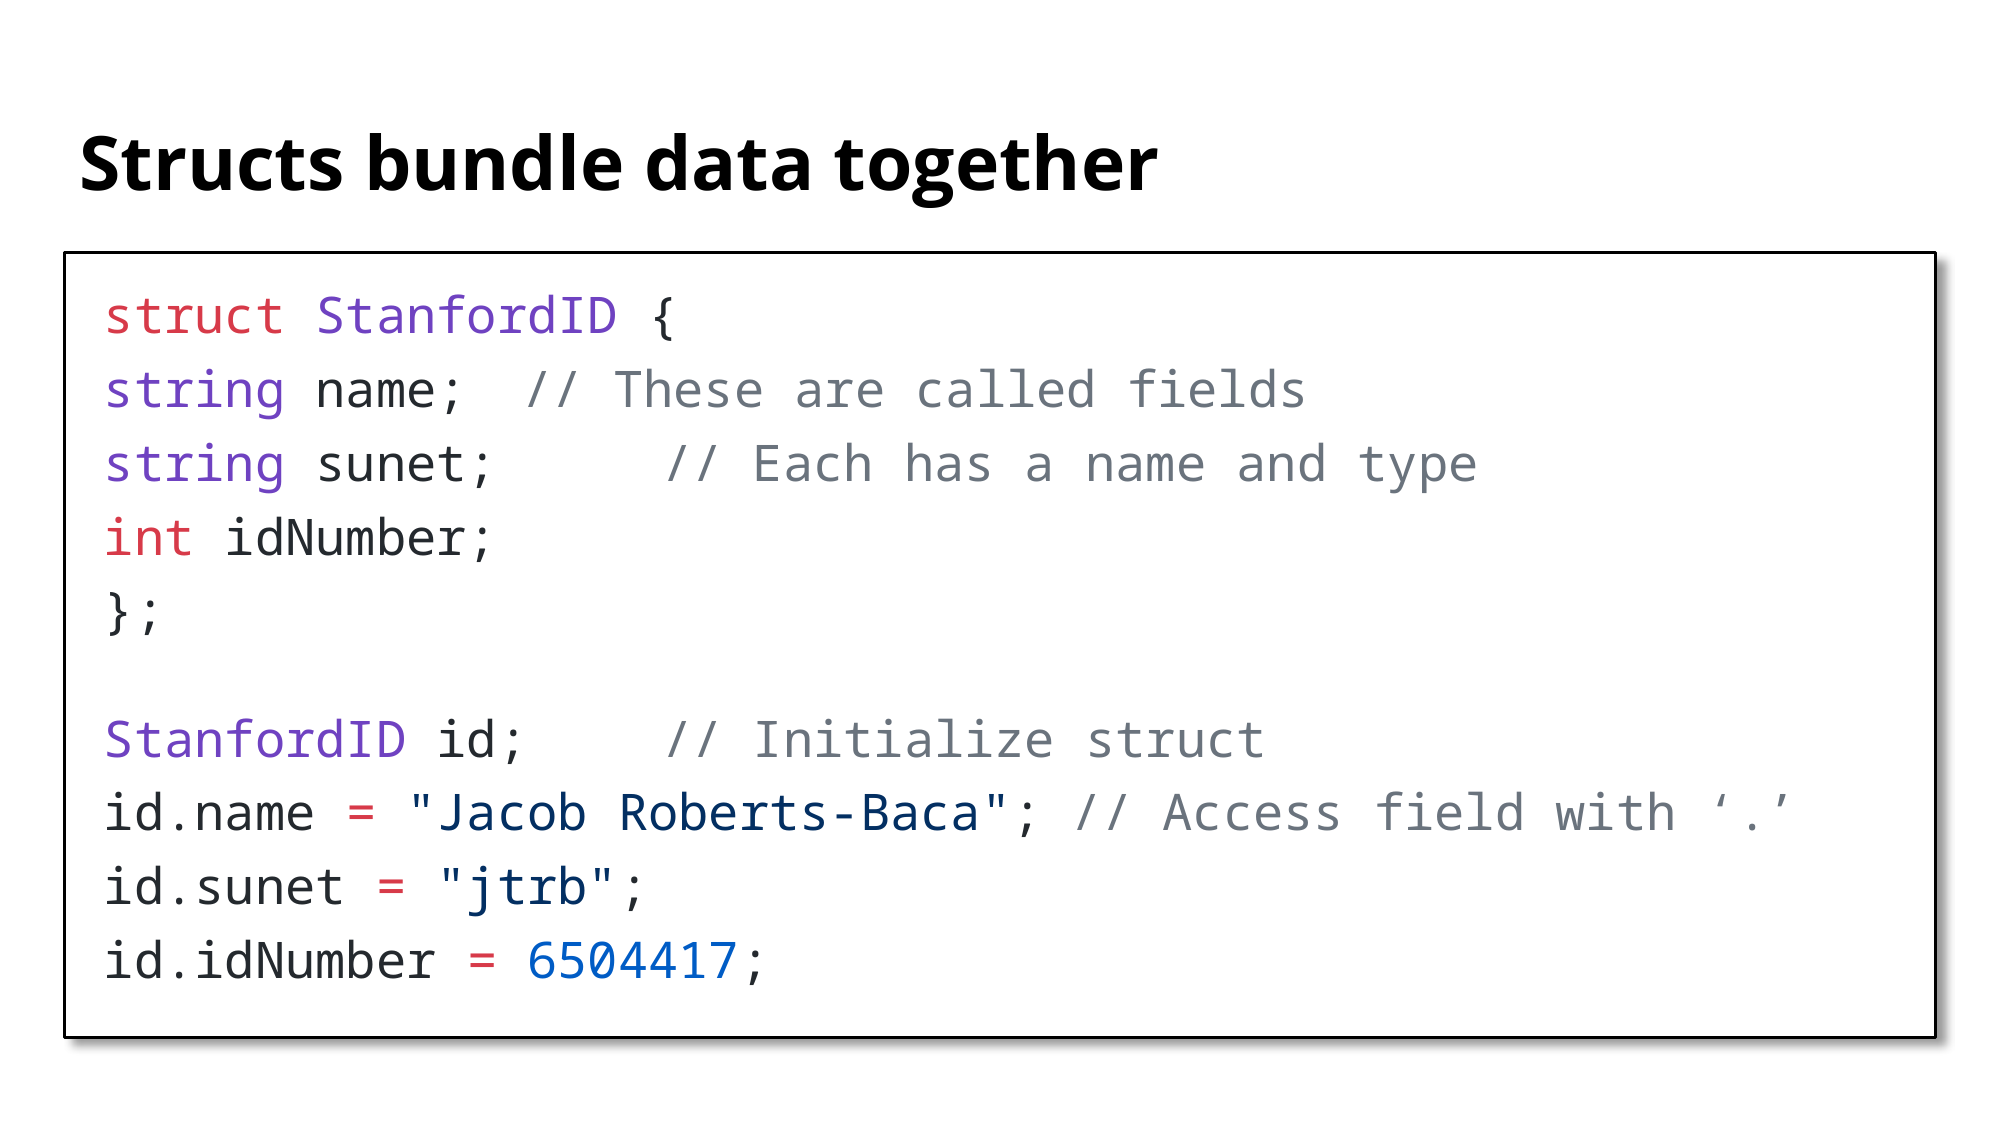

# Structs bundle data together
struct StanfordID {
	string name; 			// These are called fields
	string sunet; 		// Each has a name and type
	int idNumber;
};
StanfordID id;								// Initialize struct
id.name = "Jacob Roberts-Baca"; // Access field with ‘.’
id.sunet = "jtrb";
id.idNumber = 6504417;